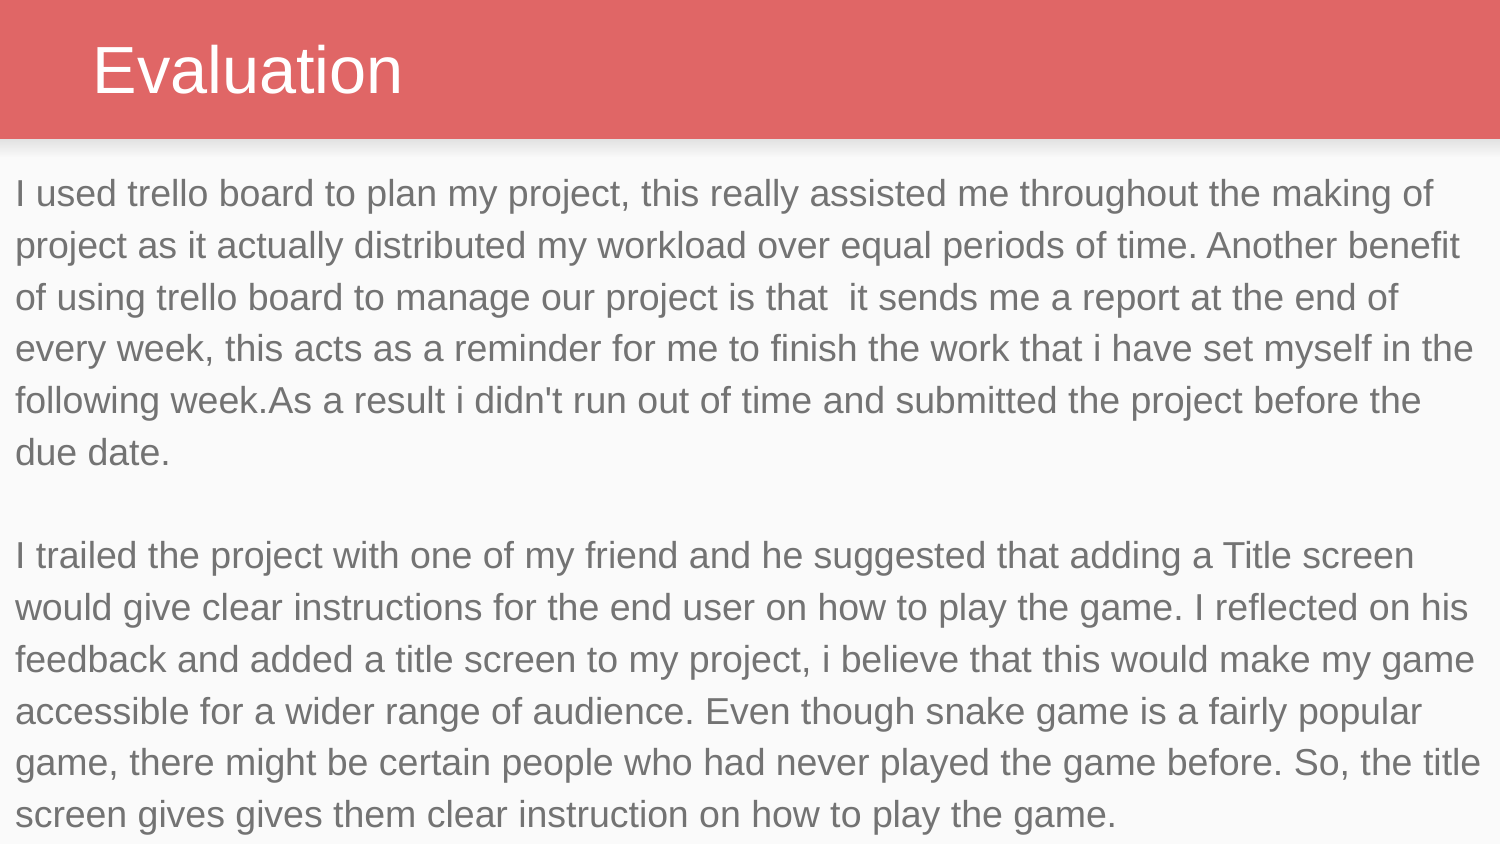

# Evaluation
I used trello board to plan my project, this really assisted me throughout the making of project as it actually distributed my workload over equal periods of time. Another benefit of using trello board to manage our project is that  it sends me a report at the end of every week, this acts as a reminder for me to finish the work that i have set myself in the following week.As a result i didn't run out of time and submitted the project before the due date.

I trailed the project with one of my friend and he suggested that adding a Title screen would give clear instructions for the end user on how to play the game. I reflected on his feedback and added a title screen to my project, i believe that this would make my game accessible for a wider range of audience. Even though snake game is a fairly popular game, there might be certain people who had never played the game before. So, the title screen gives gives them clear instruction on how to play the game.